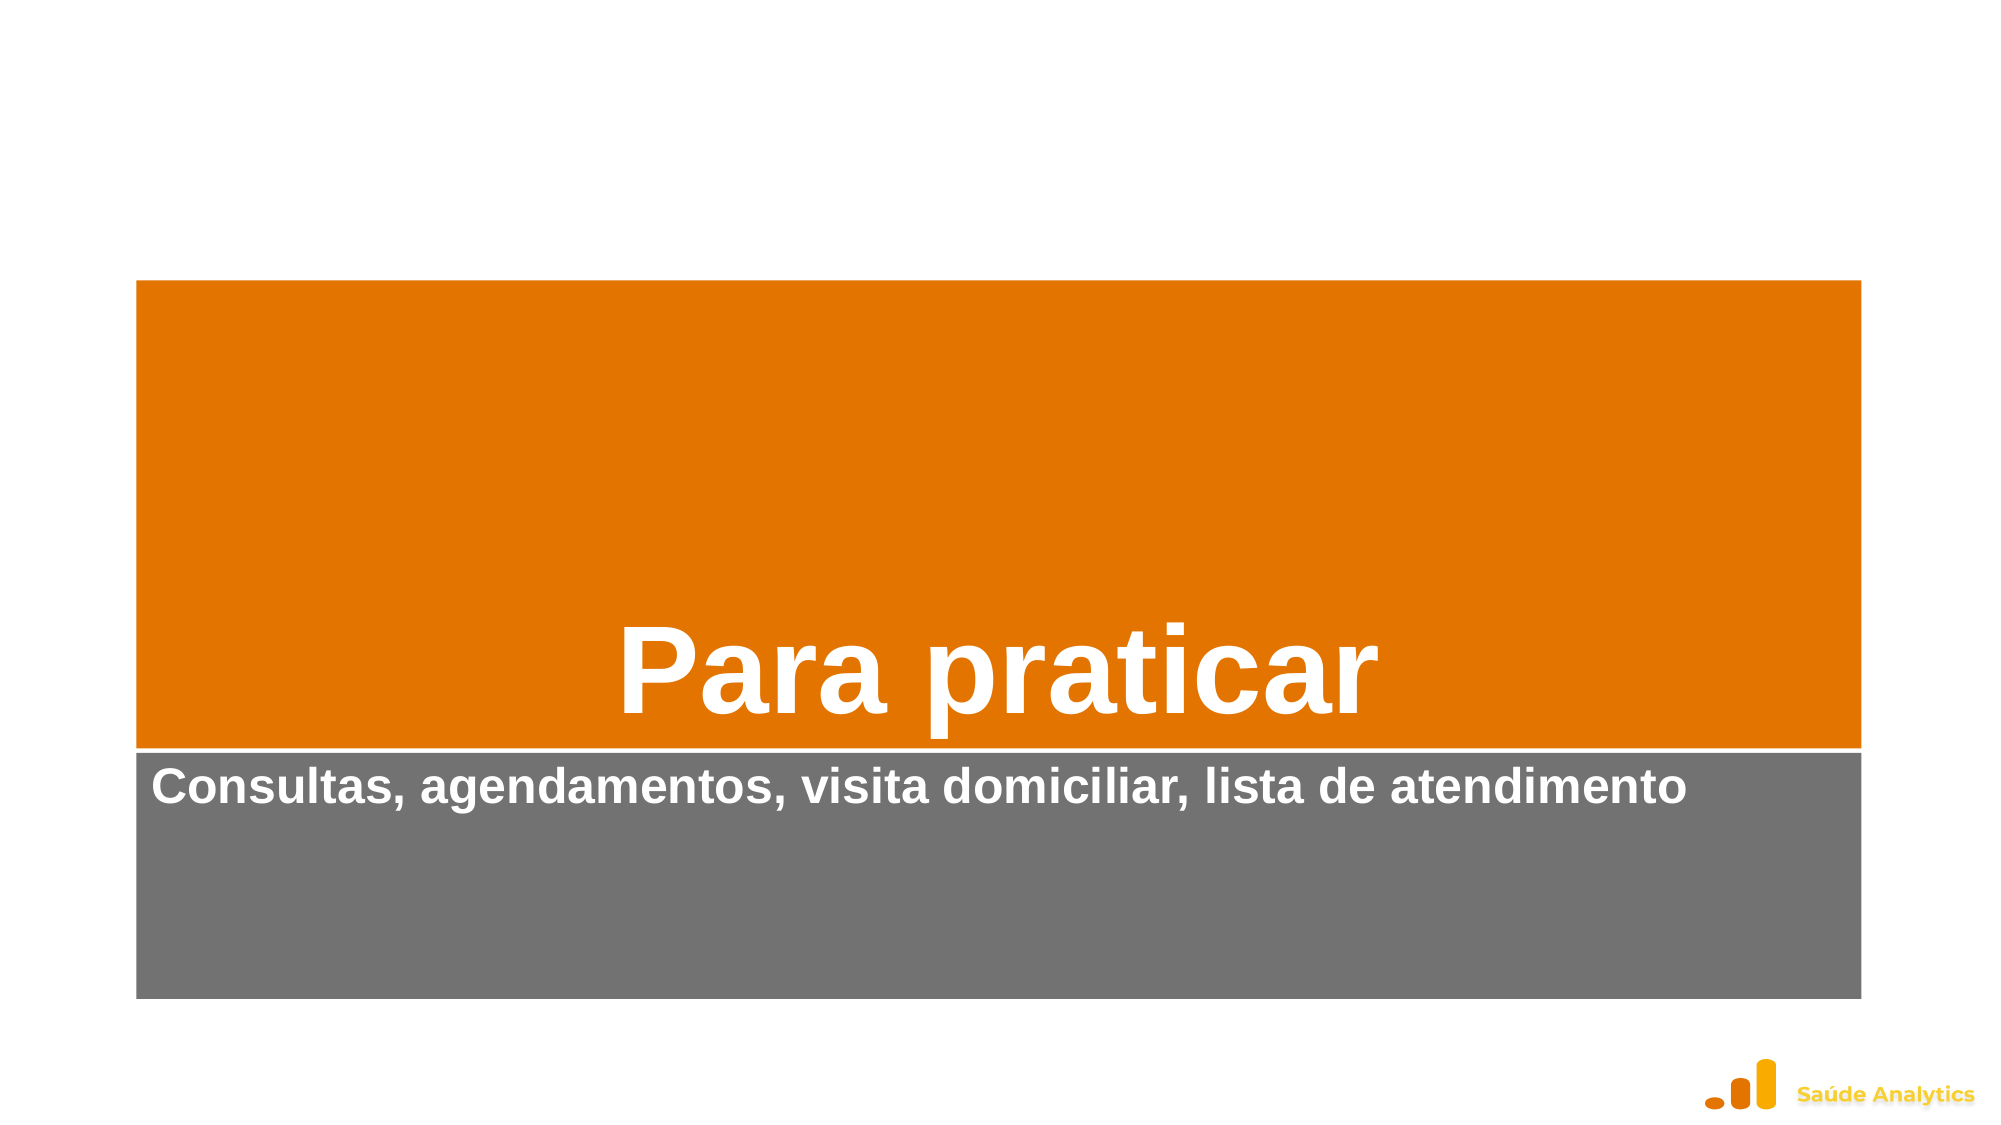

# Para praticar
Consultas, agendamentos, visita domiciliar, lista de atendimento